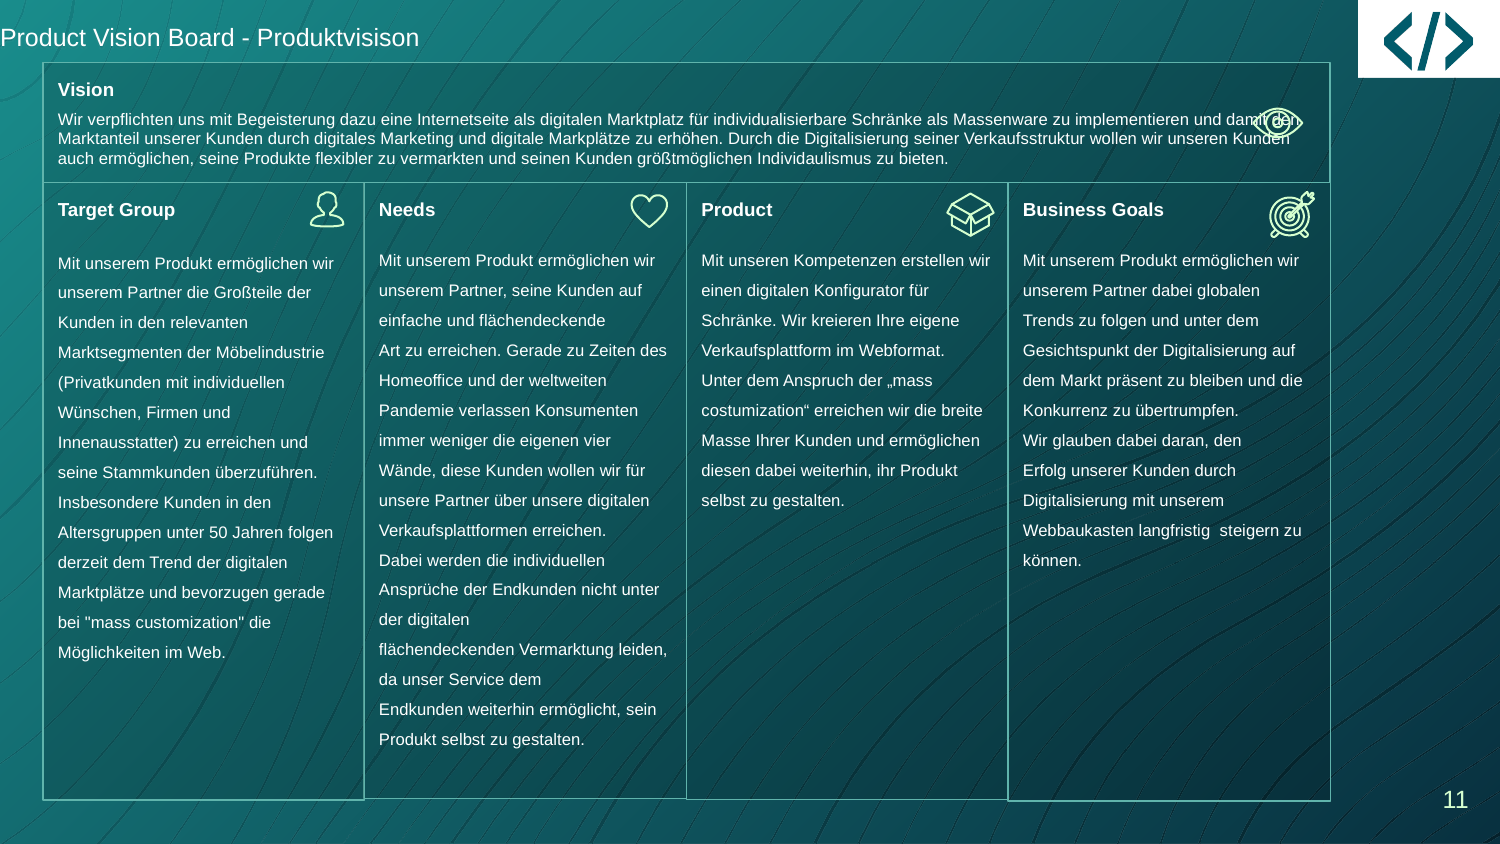

Product Vision Board - Produktvisison
Vision
Wir verpflichten uns mit Begeisterung dazu eine Internetseite als digitalen Marktplatz für individualisierbare Schränke als Massenware zu implementieren und damit den Marktanteil unserer Kunden durch digitales Marketing und digitale Markplätze zu erhöhen. Durch die Digitalisierung seiner Verkaufsstruktur wollen wir unseren Kunden
auch ermöglichen, seine Produkte flexibler zu vermarkten und seinen Kunden größtmöglichen Individaulismus zu bieten.

Product

Mit unseren Kompetenzen erstellen wir einen digitalen Konfigurator für Schränke. Wir kreieren Ihre eigene
Verkaufsplattform im Webformat.  Unter dem Anspruch der „mass costumization“ erreichen wir die breite Masse Ihrer Kunden und ermöglichen diesen dabei weiterhin, ihr Produkt selbst zu gestalten.
Needs

Mit unserem Produkt ermöglichen wir unserem Partner, seine Kunden auf einfache und flächendeckende
Art zu erreichen. Gerade zu Zeiten des Homeoffice und der weltweiten Pandemie verlassen Konsumenten
immer weniger die eigenen vier Wände, diese Kunden wollen wir für unsere Partner über unsere digitalen 
Verkaufsplattformen erreichen.
Dabei werden die individuellen Ansprüche der Endkunden nicht unter der digitalen flächendeckenden Vermarktung leiden, da unser Service dem
Endkunden weiterhin ermöglicht, sein Produkt selbst zu gestalten.
Business Goals

Mit unserem Produkt ermöglichen wir unserem Partner dabei globalen Trends zu folgen und unter dem
Gesichtspunkt der Digitalisierung auf dem Markt präsent zu bleiben und die Konkurrenz zu übertrumpfen.
Wir glauben dabei daran, den
Erfolg unserer Kunden durch Digitalisierung mit unserem Webbaukasten langfristig  steigern zu
können.
Target Group

Mit unserem Produkt ermöglichen wir unserem Partner die Großteile der Kunden in den relevanten Marktsegmenten der Möbelindustrie (Privatkunden mit individuellen Wünschen, Firmen und Innenausstatter) zu erreichen und seine Stammkunden überzuführen. Insbesondere Kunden in den Altersgruppen unter 50 Jahren folgen derzeit dem Trend der digitalen Marktplätze und bevorzugen gerade bei "mass customization" die Möglichkeiten im Web.

11